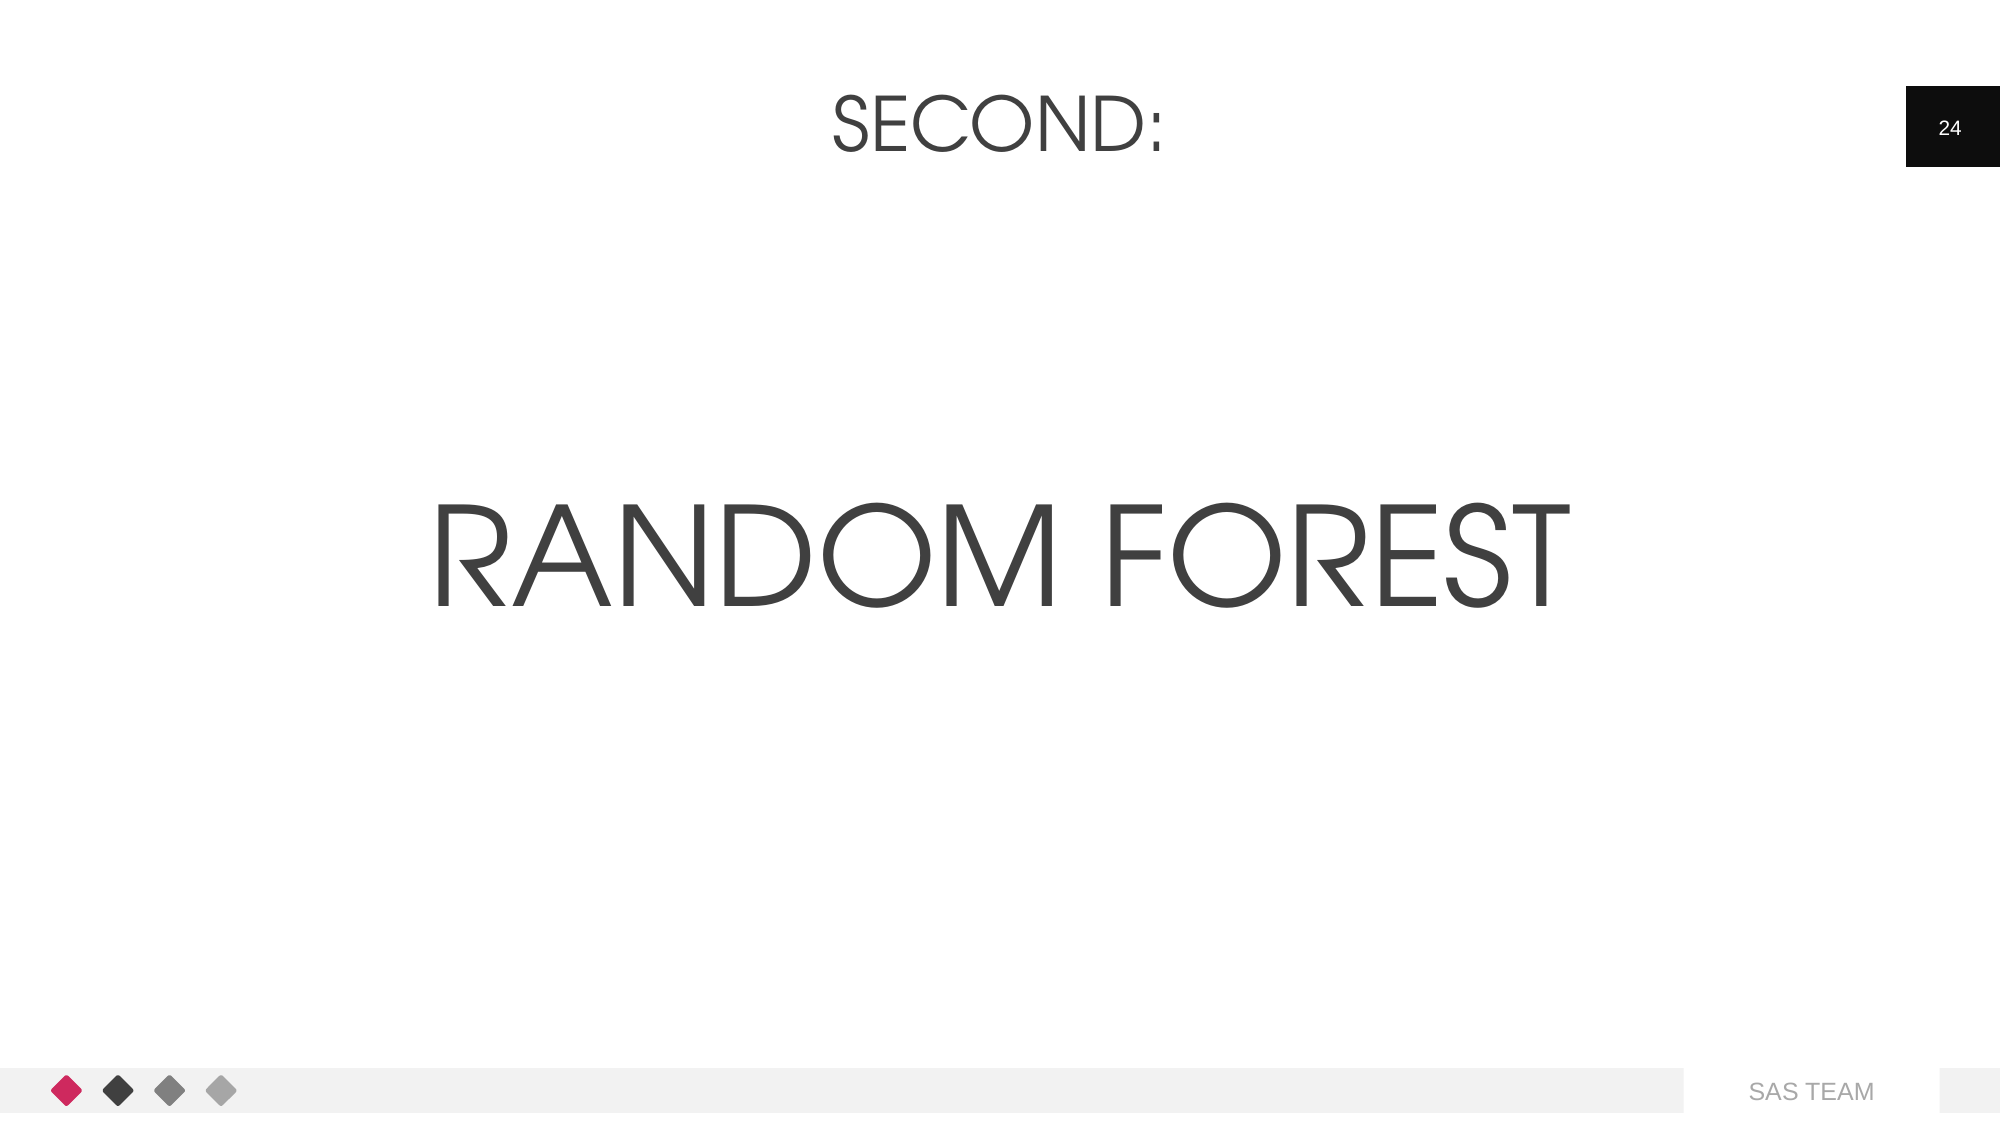

# Second:
24
Random Forest
SAS TEAM